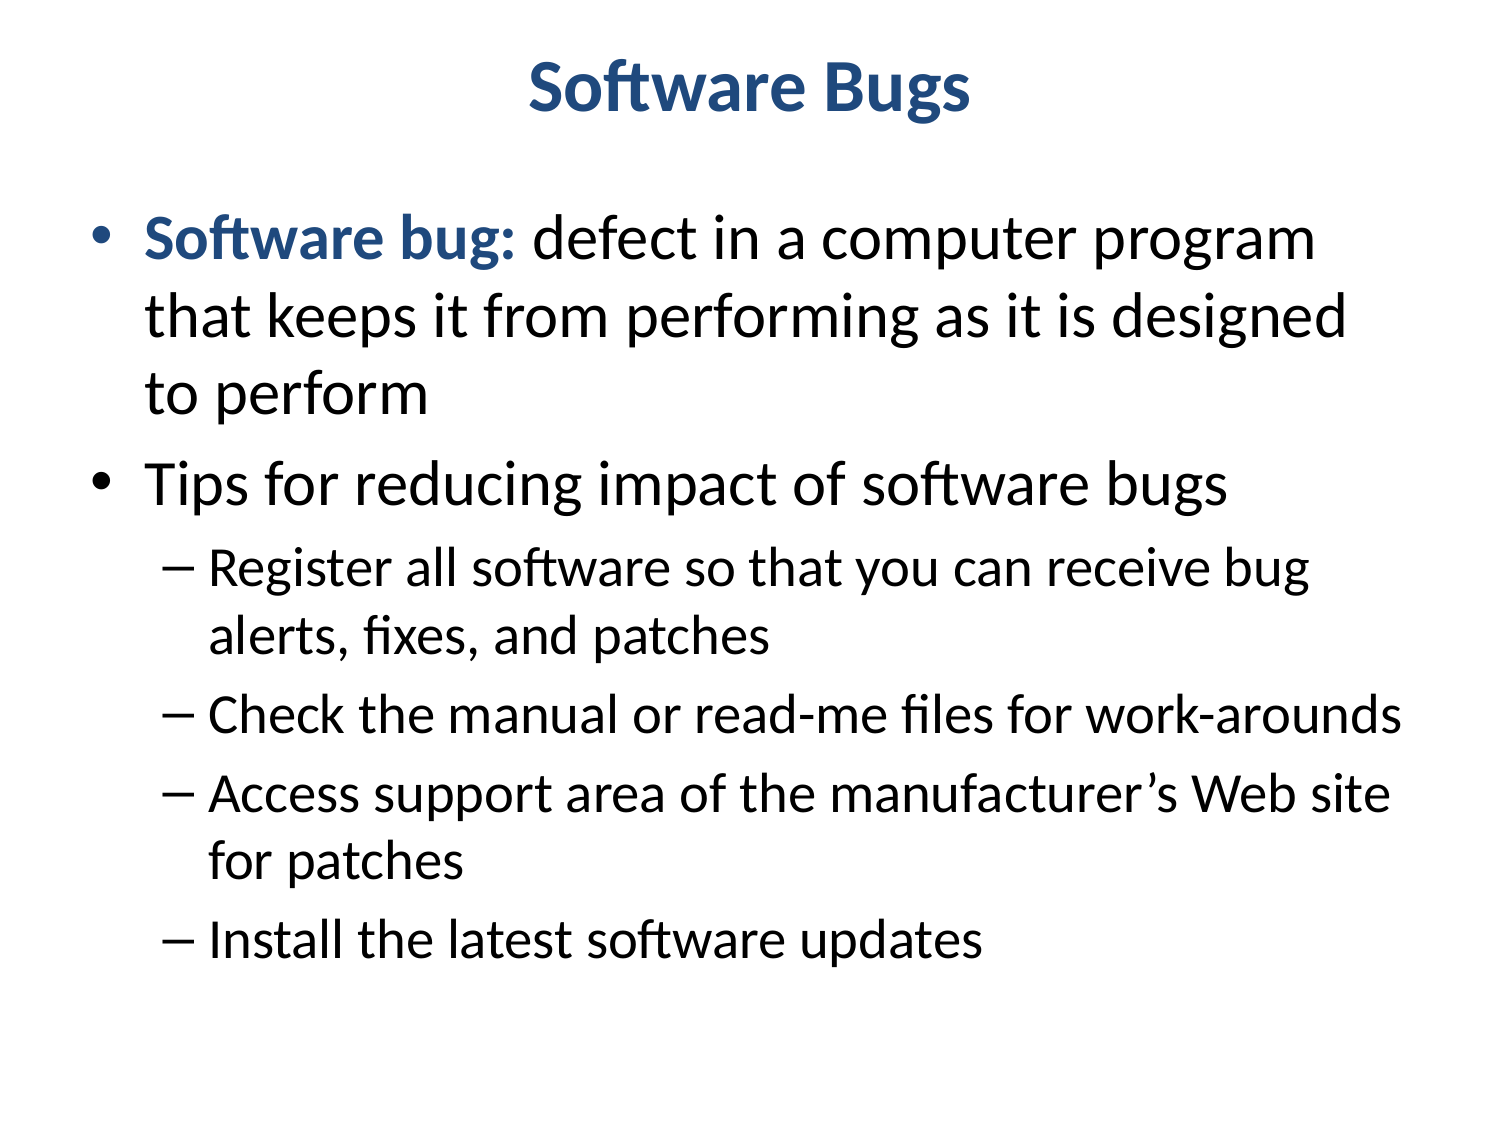

# Software Bugs
Software bug: defect in a computer program that keeps it from performing as it is designed to perform
Tips for reducing impact of software bugs
Register all software so that you can receive bug alerts, fixes, and patches
Check the manual or read-me files for work-arounds
Access support area of the manufacturer’s Web site for patches
Install the latest software updates